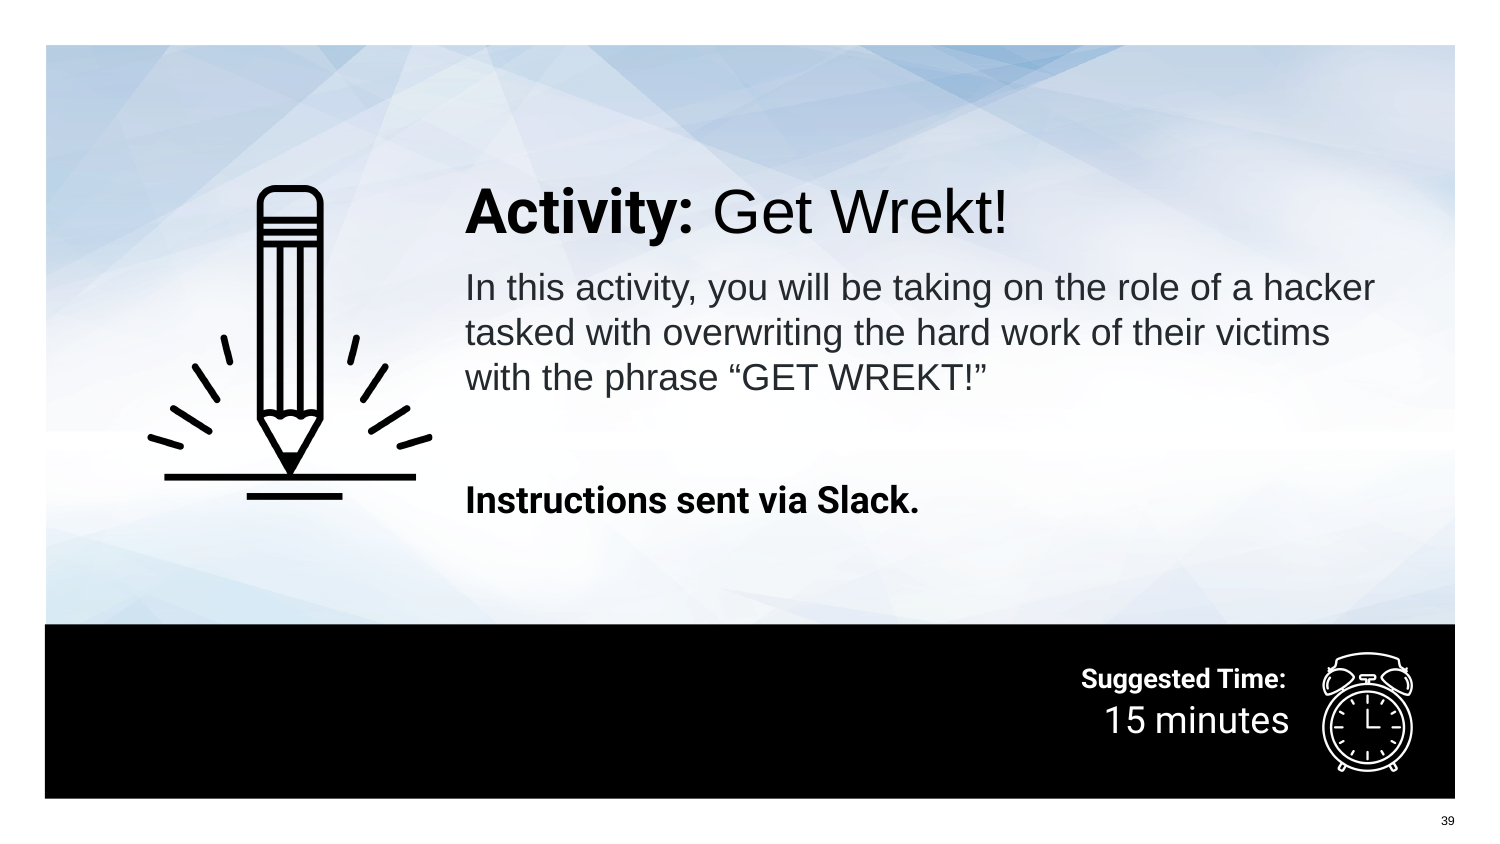

Activity: Get Wrekt!
In this activity, you will be taking on the role of a hacker tasked with overwriting the hard work of their victims with the phrase “GET WREKT!”

Instructions sent via Slack.
# 15 minutes

39